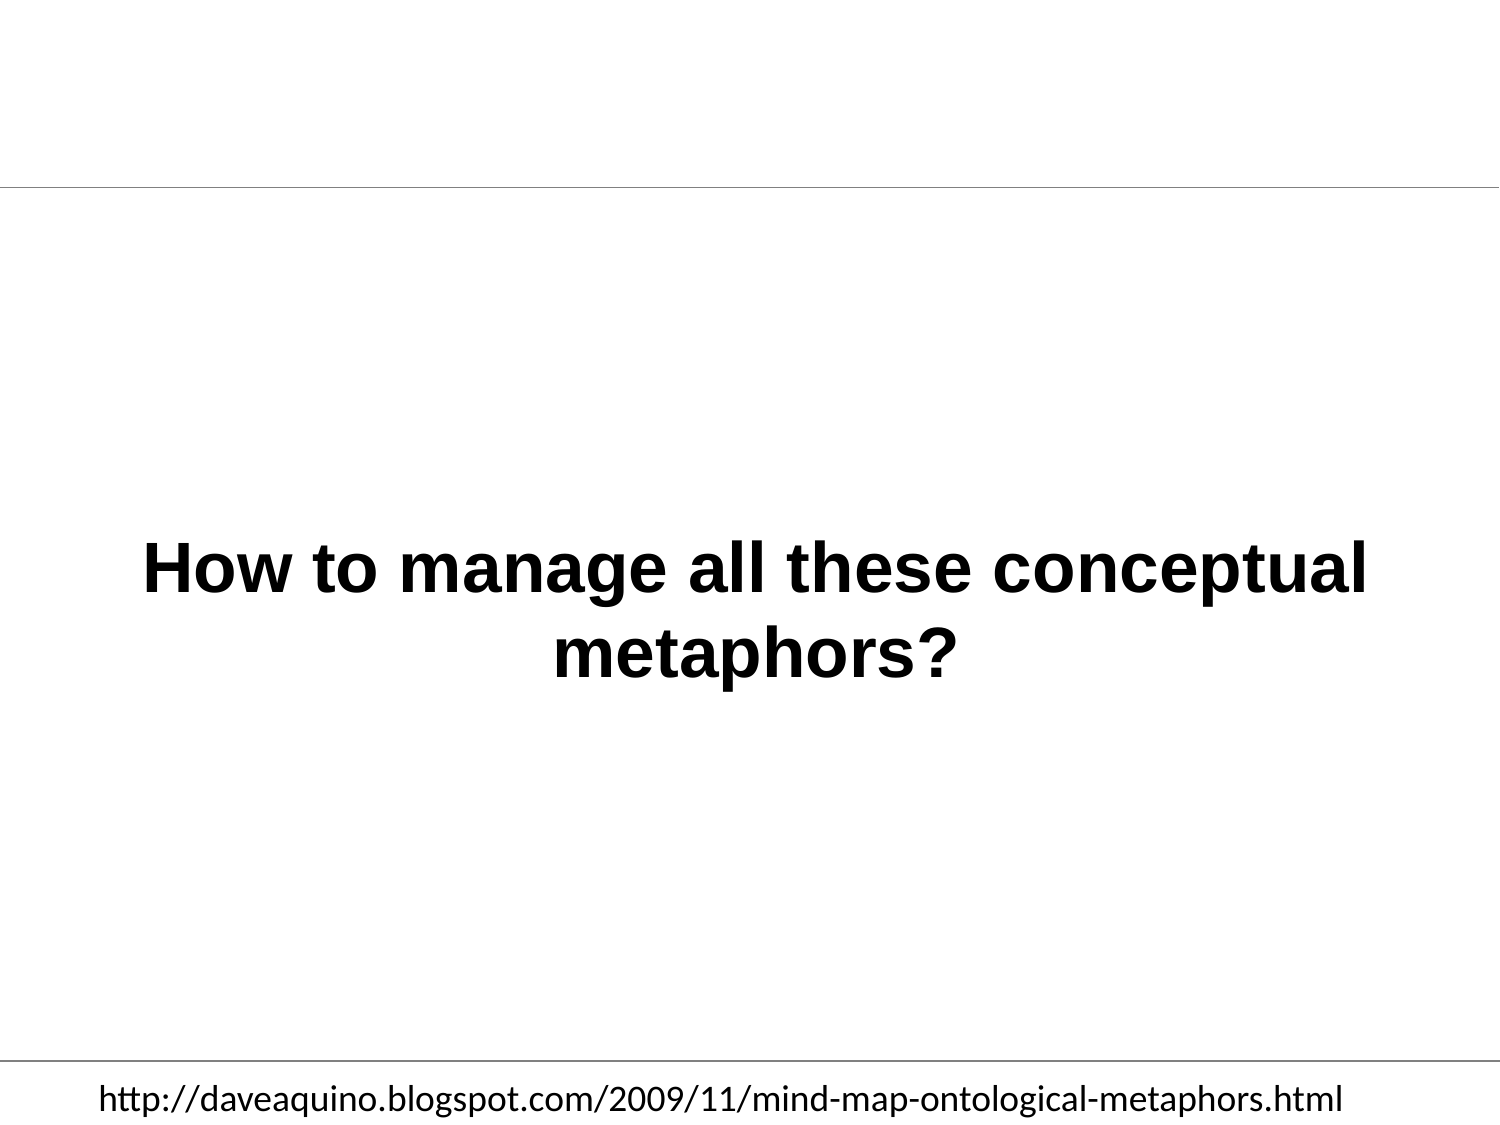

How to manage all these conceptual metaphors?
http://daveaquino.blogspot.com/2009/11/mind-map-ontological-metaphors.html